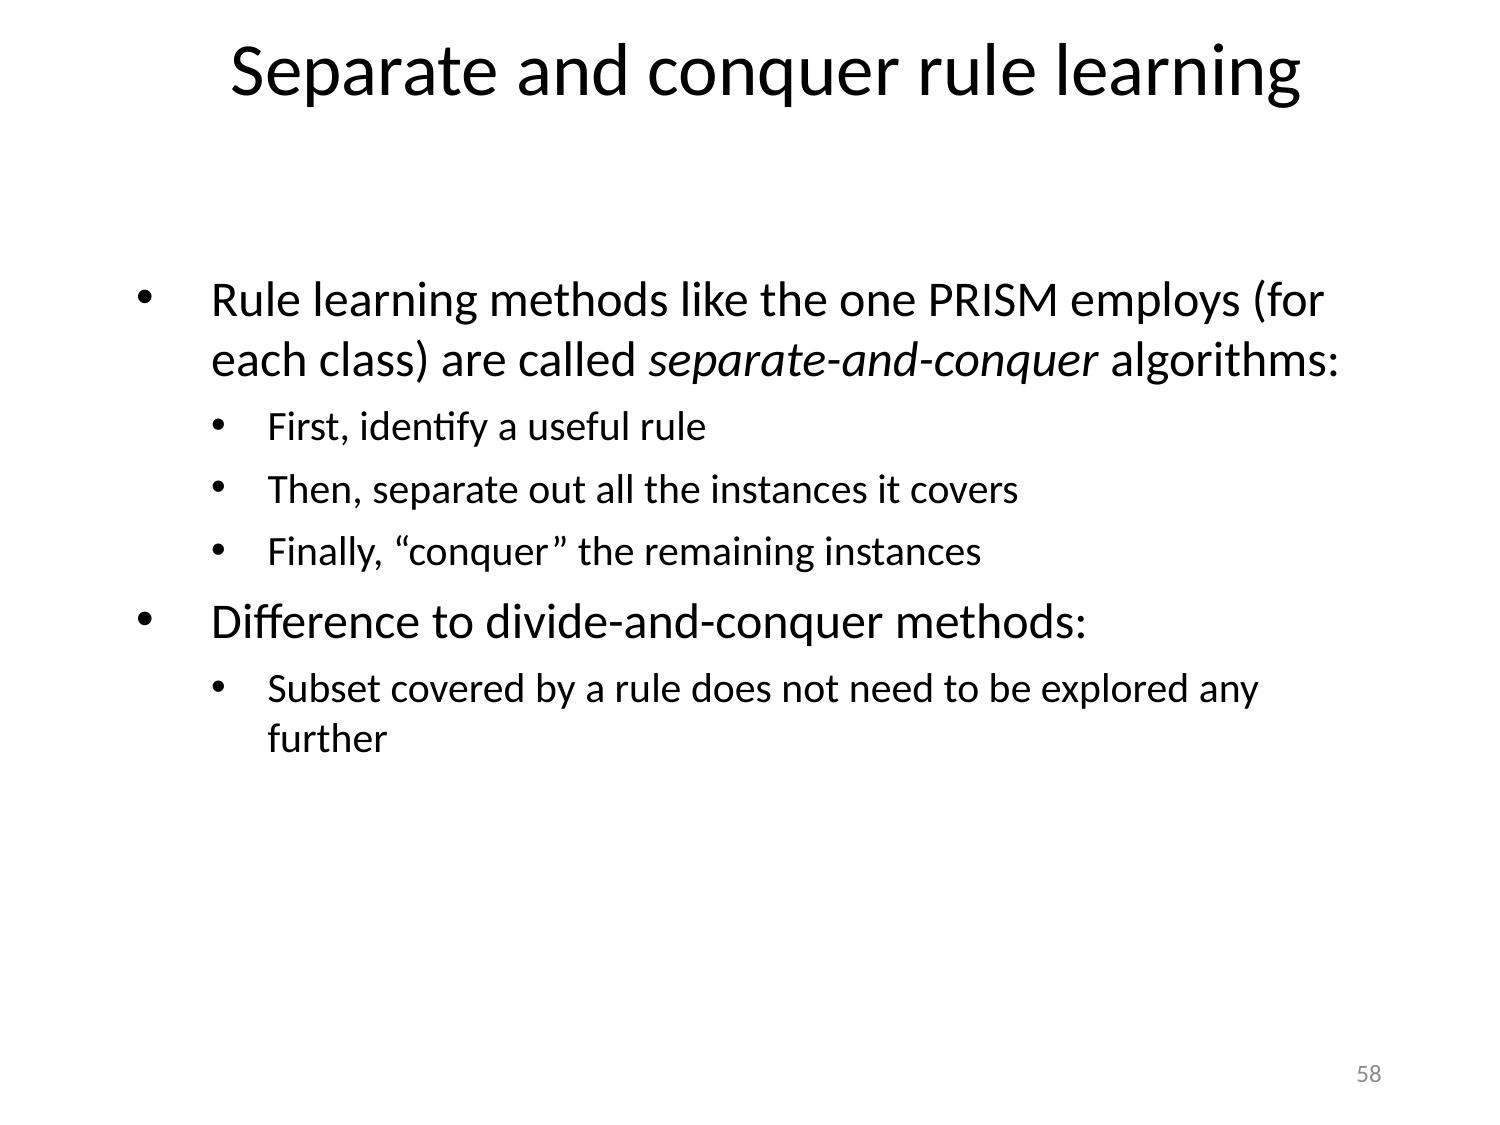

Separate and conquer rule learning
Rule learning methods like the one PRISM employs (for each class) are called separate-and-conquer algorithms:
First, identify a useful rule
Then, separate out all the instances it covers
Finally, “conquer” the remaining instances
Difference to divide-and-conquer methods:
Subset covered by a rule does not need to be explored any further
58